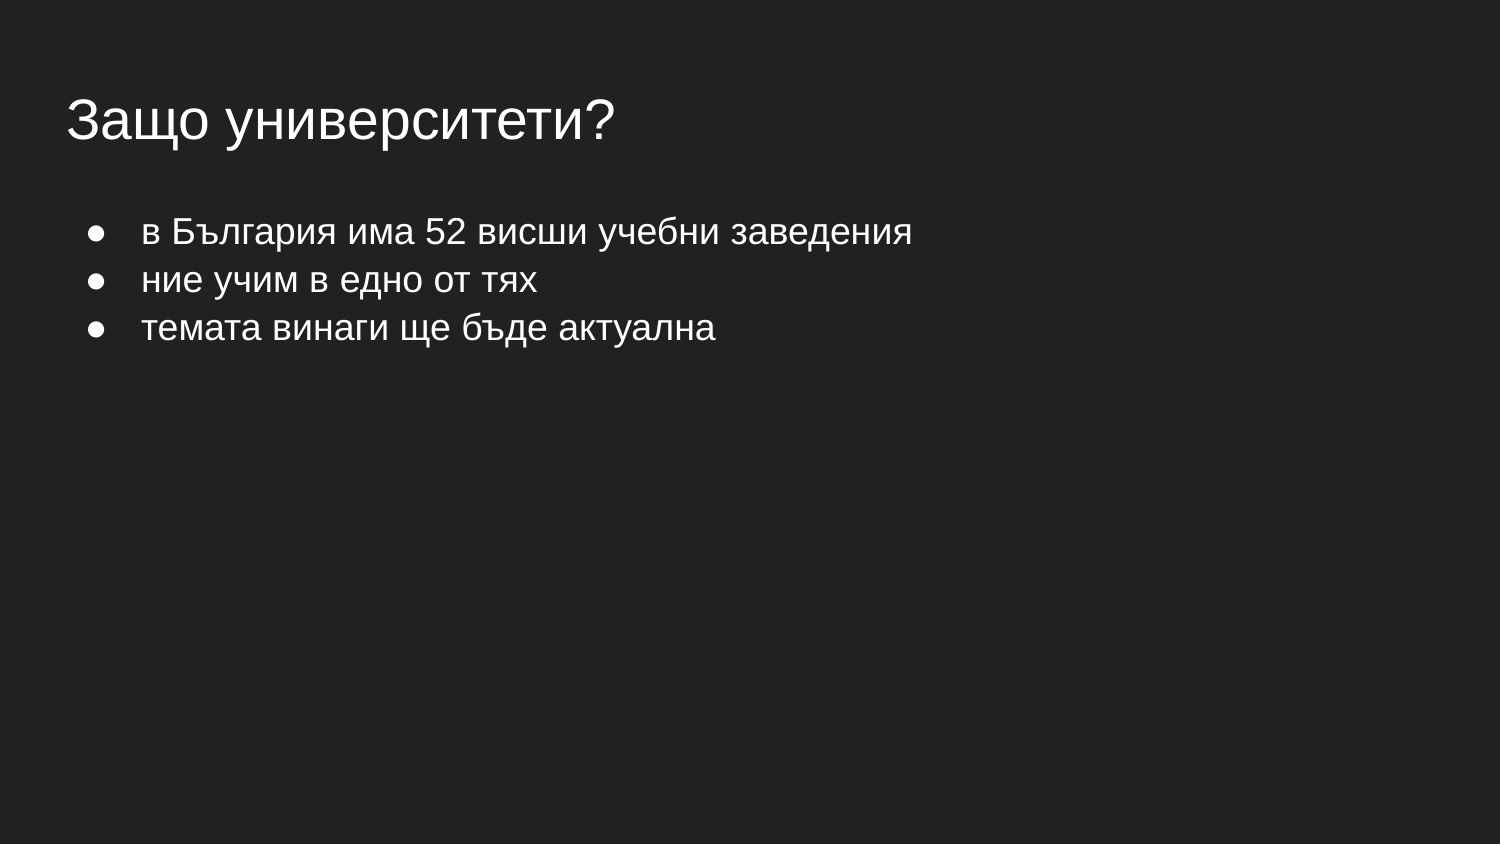

# Защо университети?
в България има 52 висши учебни заведения
ние учим в едно от тях
темата винаги ще бъде актуална